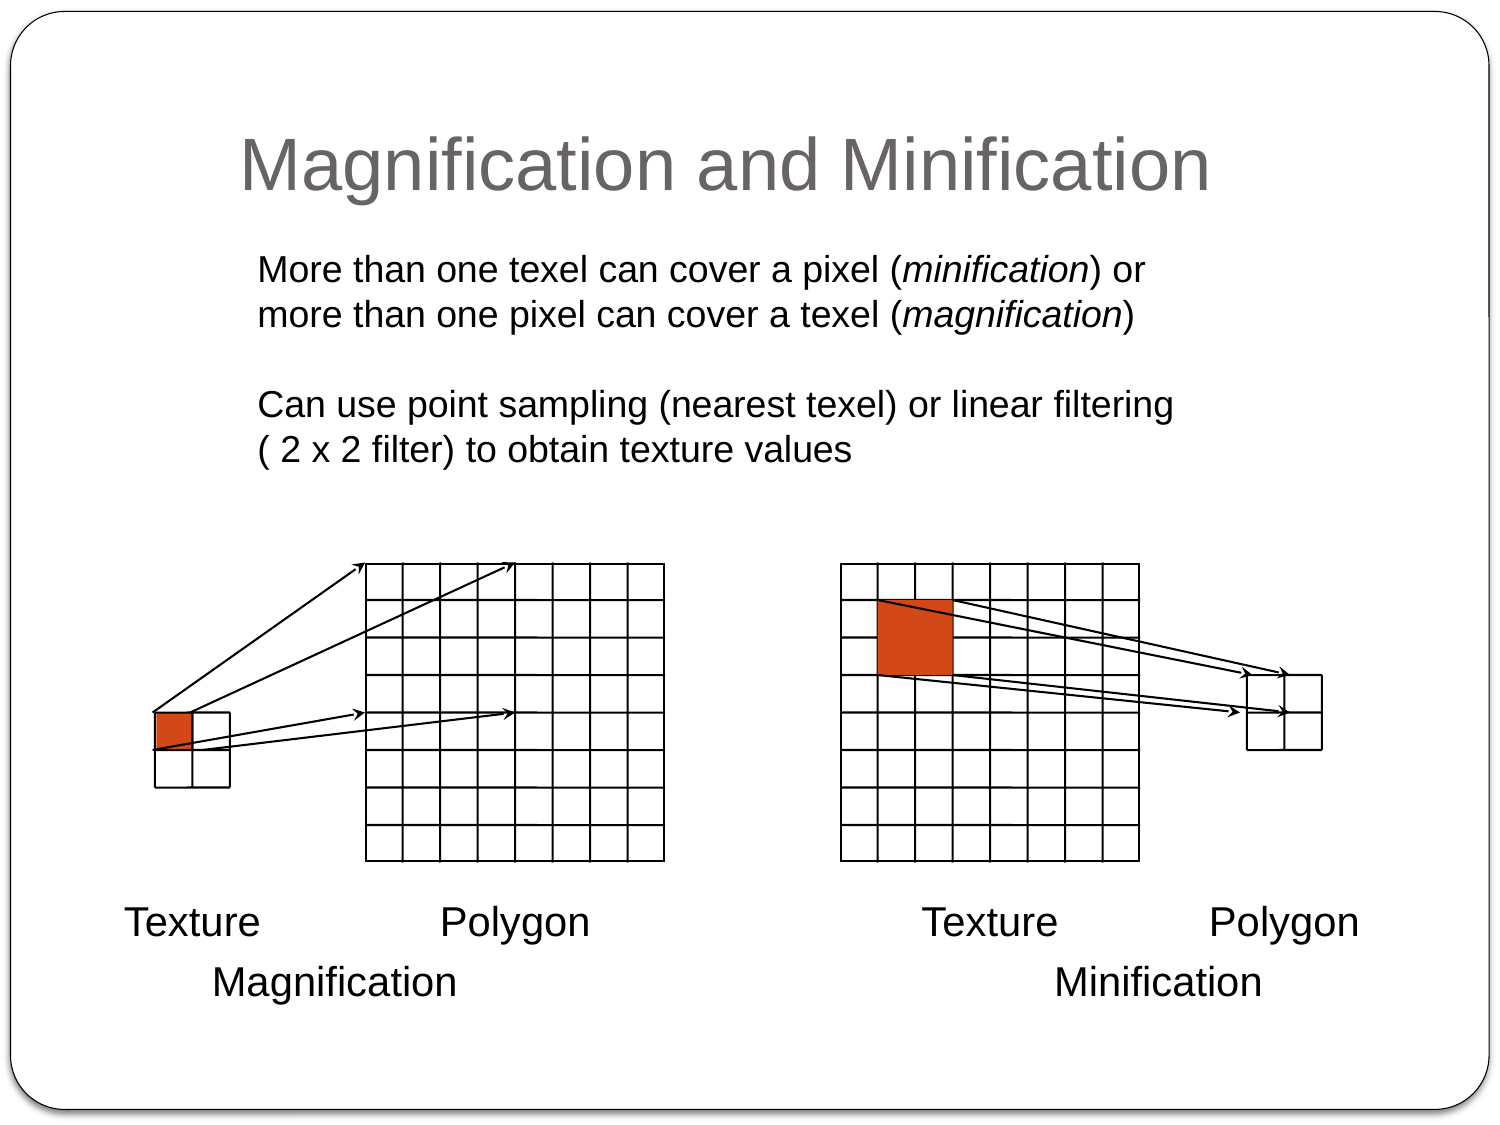

# Magnification and Minification
More than one texel can cover a pixel (minification) or
more than one pixel can cover a texel (magnification)

Can use point sampling (nearest texel) or linear filtering
( 2 x 2 filter) to obtain texture values

Texture
Polygon
Texture
Polygon
Magnification
Minification